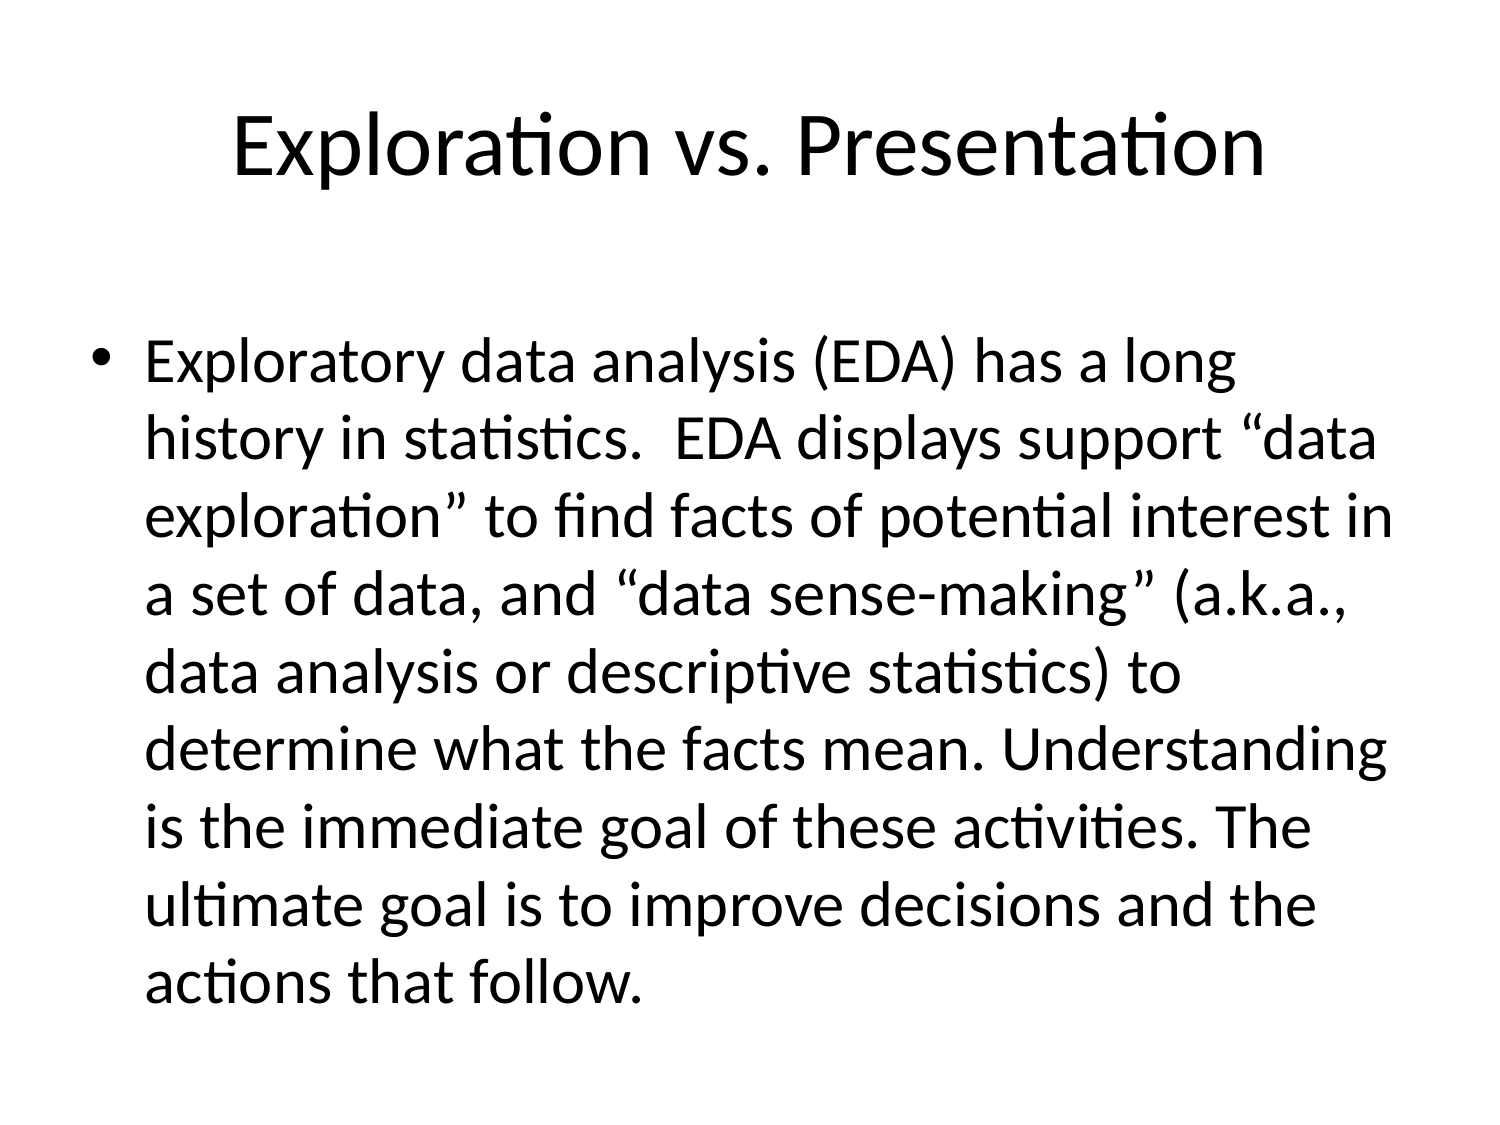

# Exploration vs. Presentation

Exploratory data analysis (EDA) has a long history in statistics.  EDA displays support “data exploration” to find facts of potential interest in a set of data, and “data sense-making” (a.k.a., data analysis or descriptive statistics) to determine what the facts mean. Understanding is the immediate goal of these activities. The ultimate goal is to improve decisions and the actions that follow.